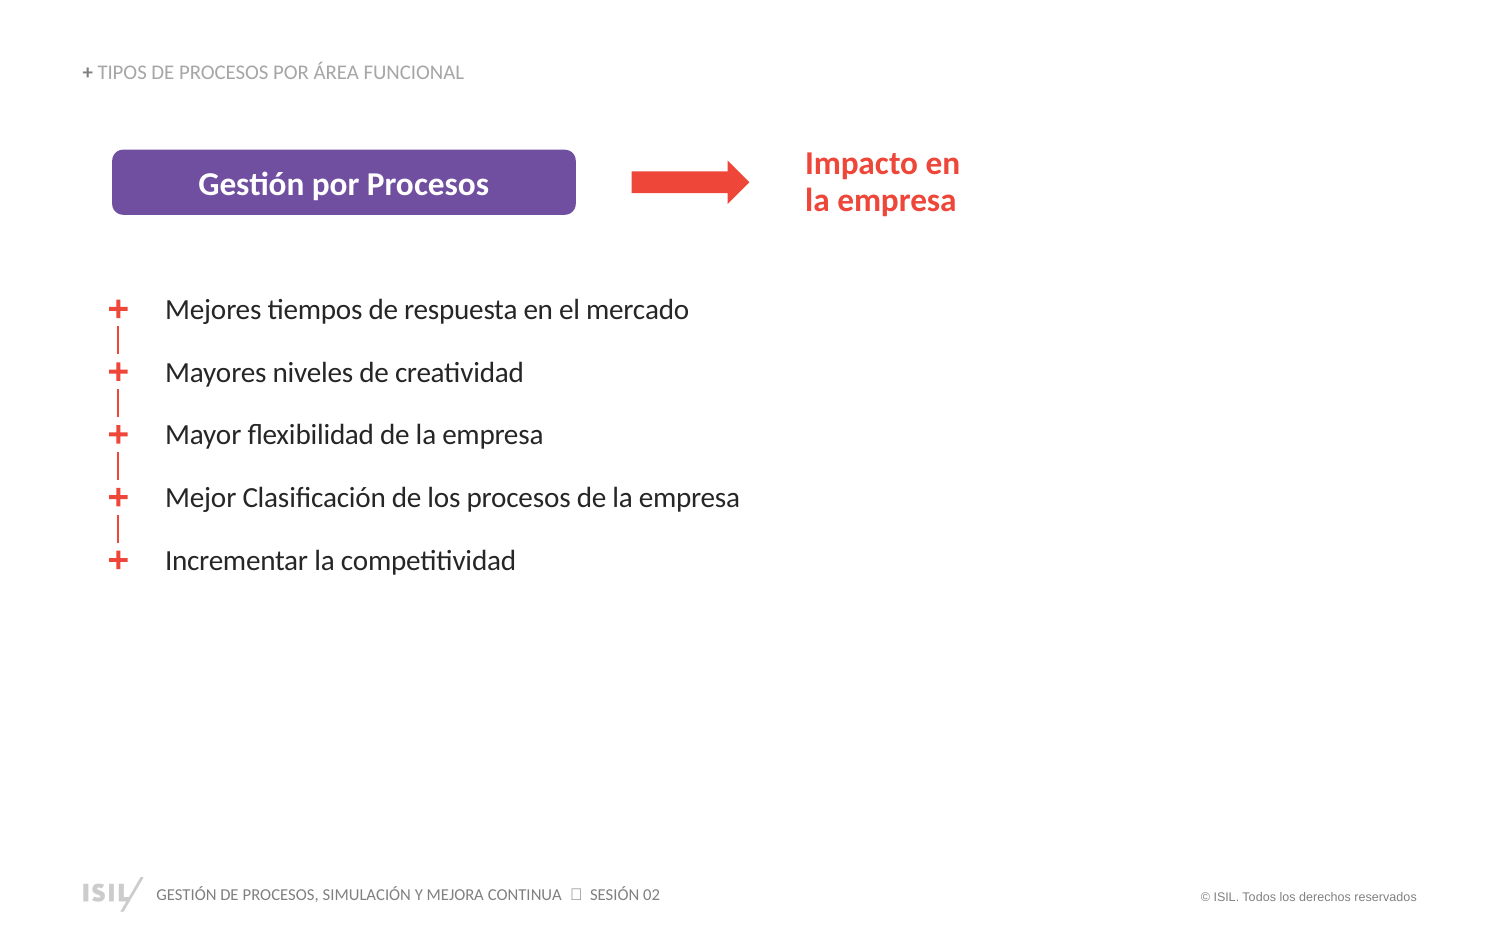

+ TIPOS DE PROCESOS POR ÁREA FUNCIONAL
Gestión por Procesos
Impacto en
la empresa

Mejores tiempos de respuesta en el mercado

Mayores niveles de creatividad

Mayor flexibilidad de la empresa

Mejor Clasificación de los procesos de la empresa

Incrementar la competitividad